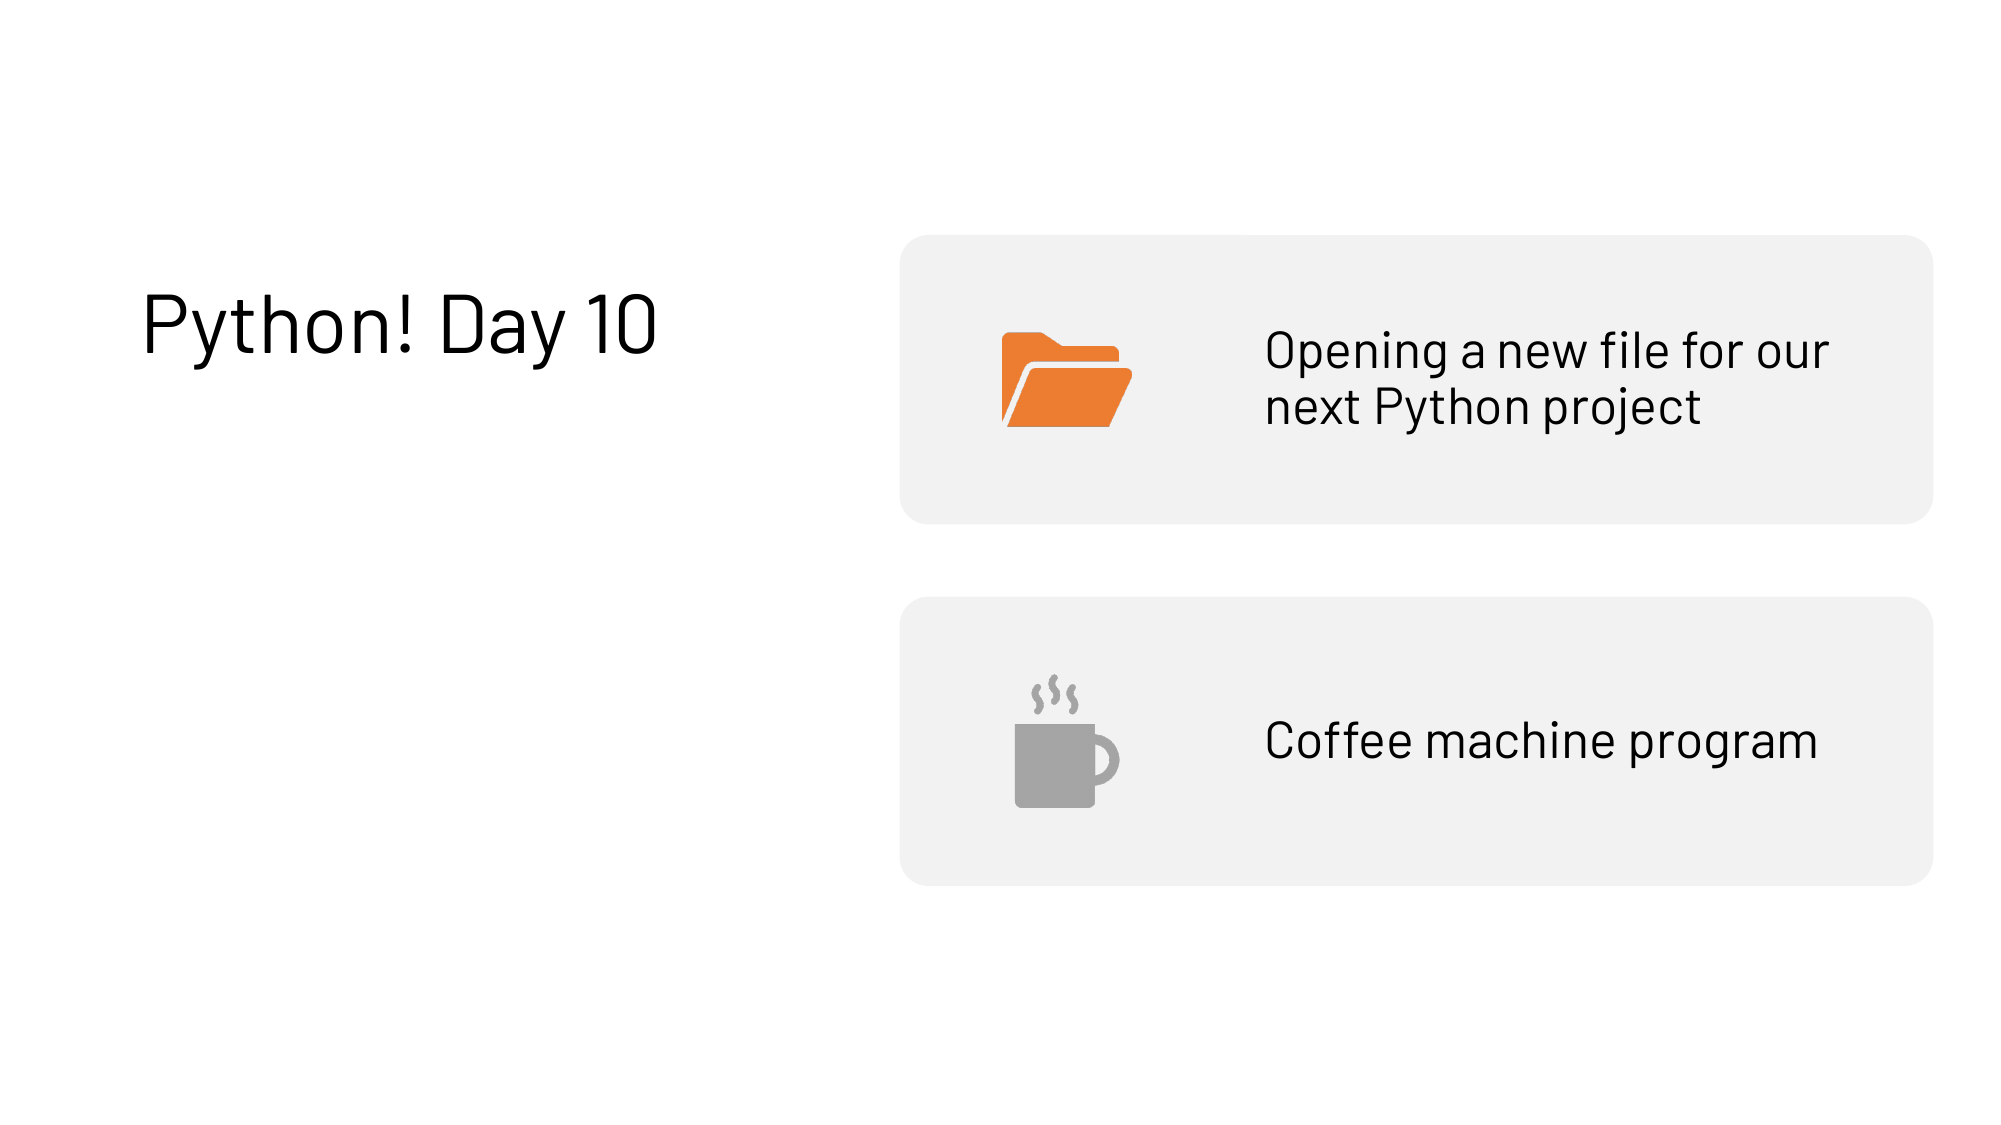

Opening a new file for our next Python project
Coffee machine program
# Python! Day 10
Python! Day 10